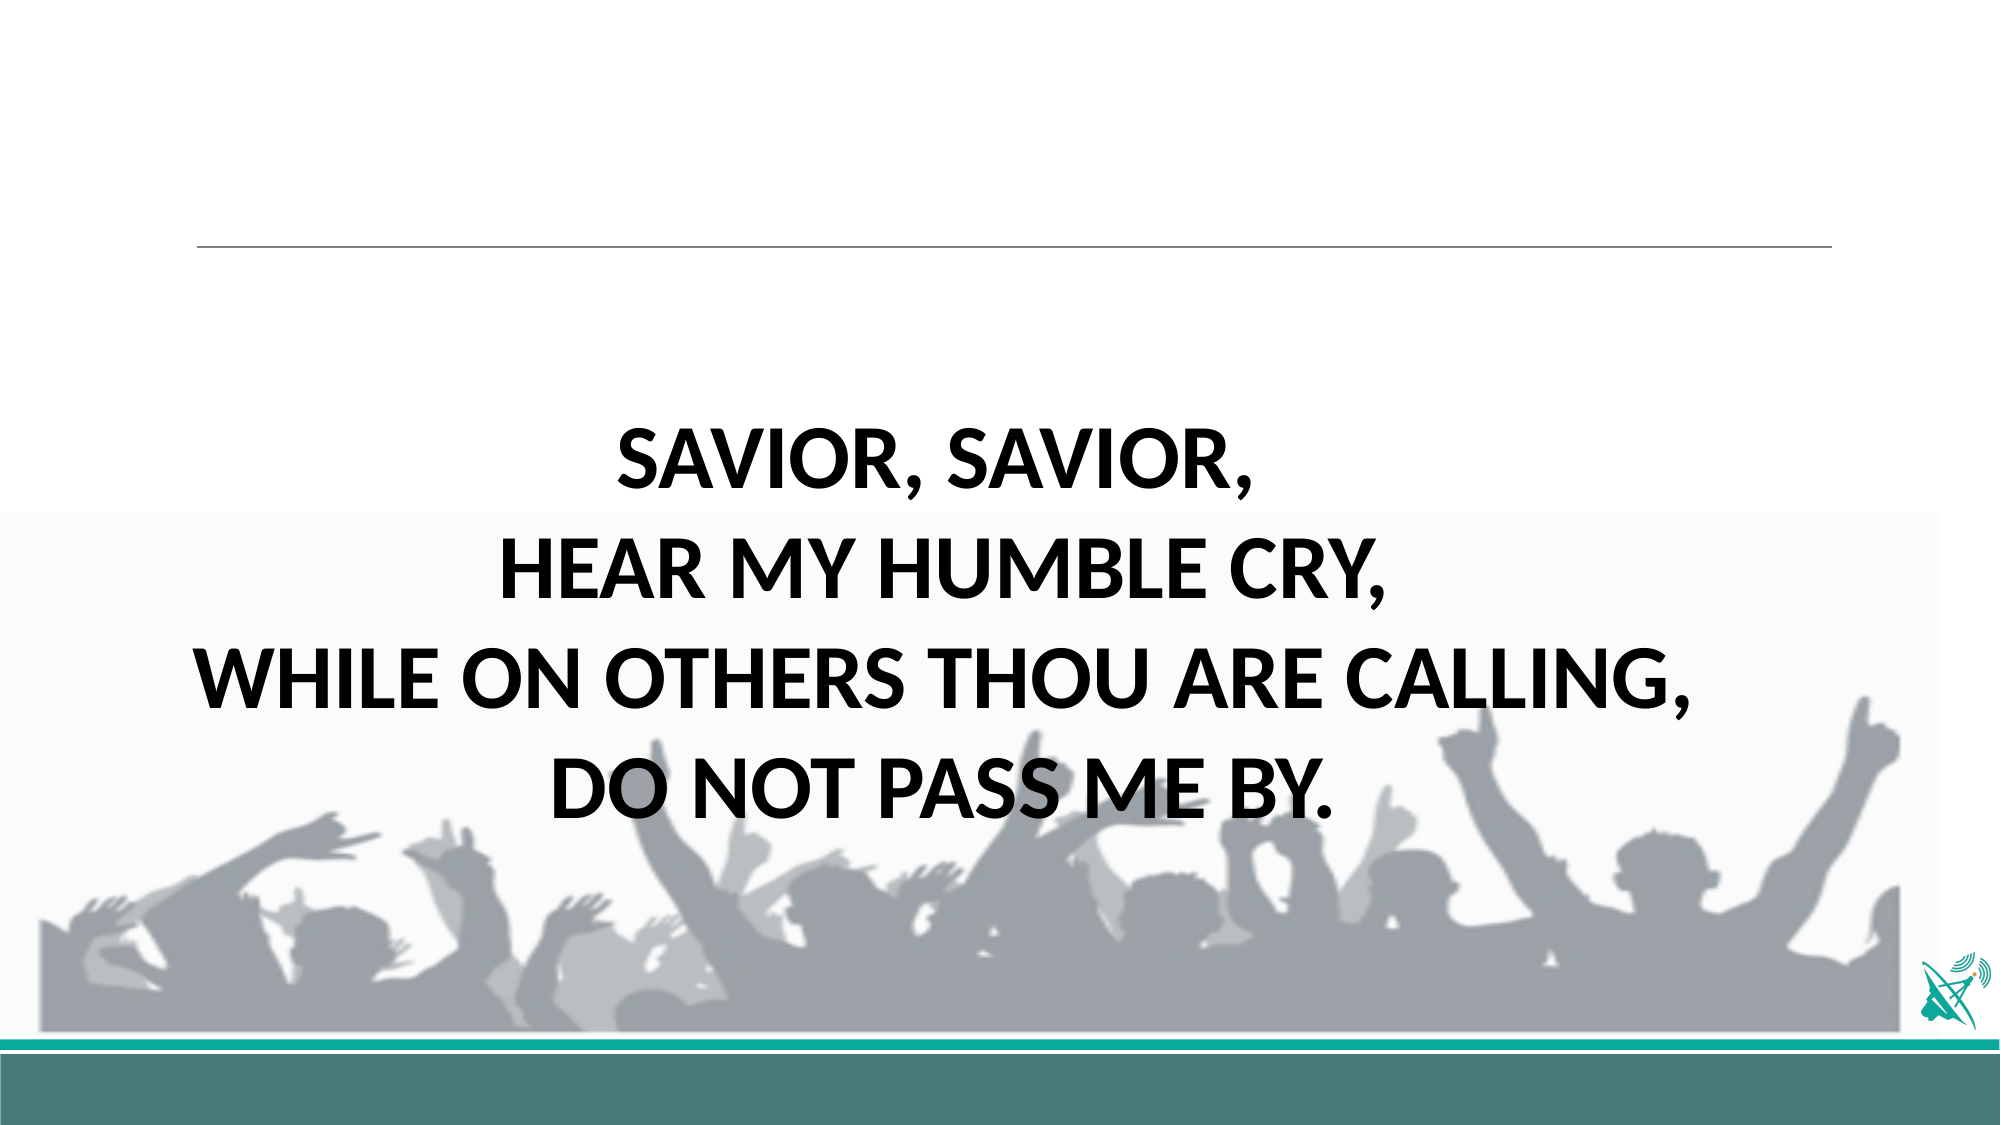

SAVIOR, SAVIOR,
HEAR MY HUMBLE CRY,
WHILE ON OTHERS THOU ARE CALLING,
DO NOT PASS ME BY.